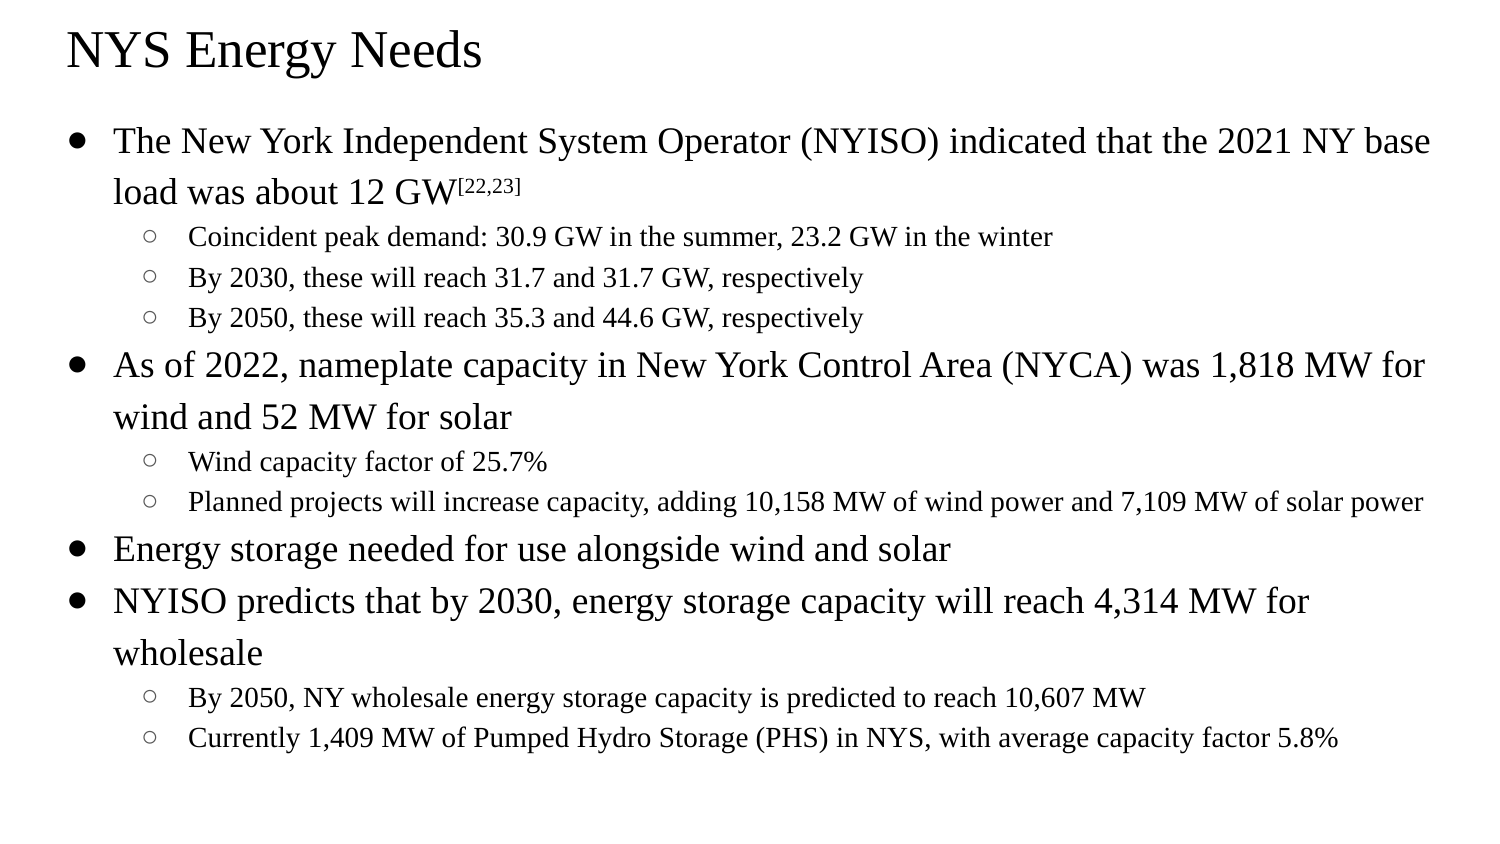

# NYS Energy Needs
The New York Independent System Operator (NYISO) indicated that the 2021 NY base load was about 12 GW[22,23]
Coincident peak demand: 30.9 GW in the summer, 23.2 GW in the winter
By 2030, these will reach 31.7 and 31.7 GW, respectively
By 2050, these will reach 35.3 and 44.6 GW, respectively
As of 2022, nameplate capacity in New York Control Area (NYCA) was 1,818 MW for wind and 52 MW for solar
Wind capacity factor of 25.7%
Planned projects will increase capacity, adding 10,158 MW of wind power and 7,109 MW of solar power
Energy storage needed for use alongside wind and solar
NYISO predicts that by 2030, energy storage capacity will reach 4,314 MW for wholesale
By 2050, NY wholesale energy storage capacity is predicted to reach 10,607 MW
Currently 1,409 MW of Pumped Hydro Storage (PHS) in NYS, with average capacity factor 5.8%